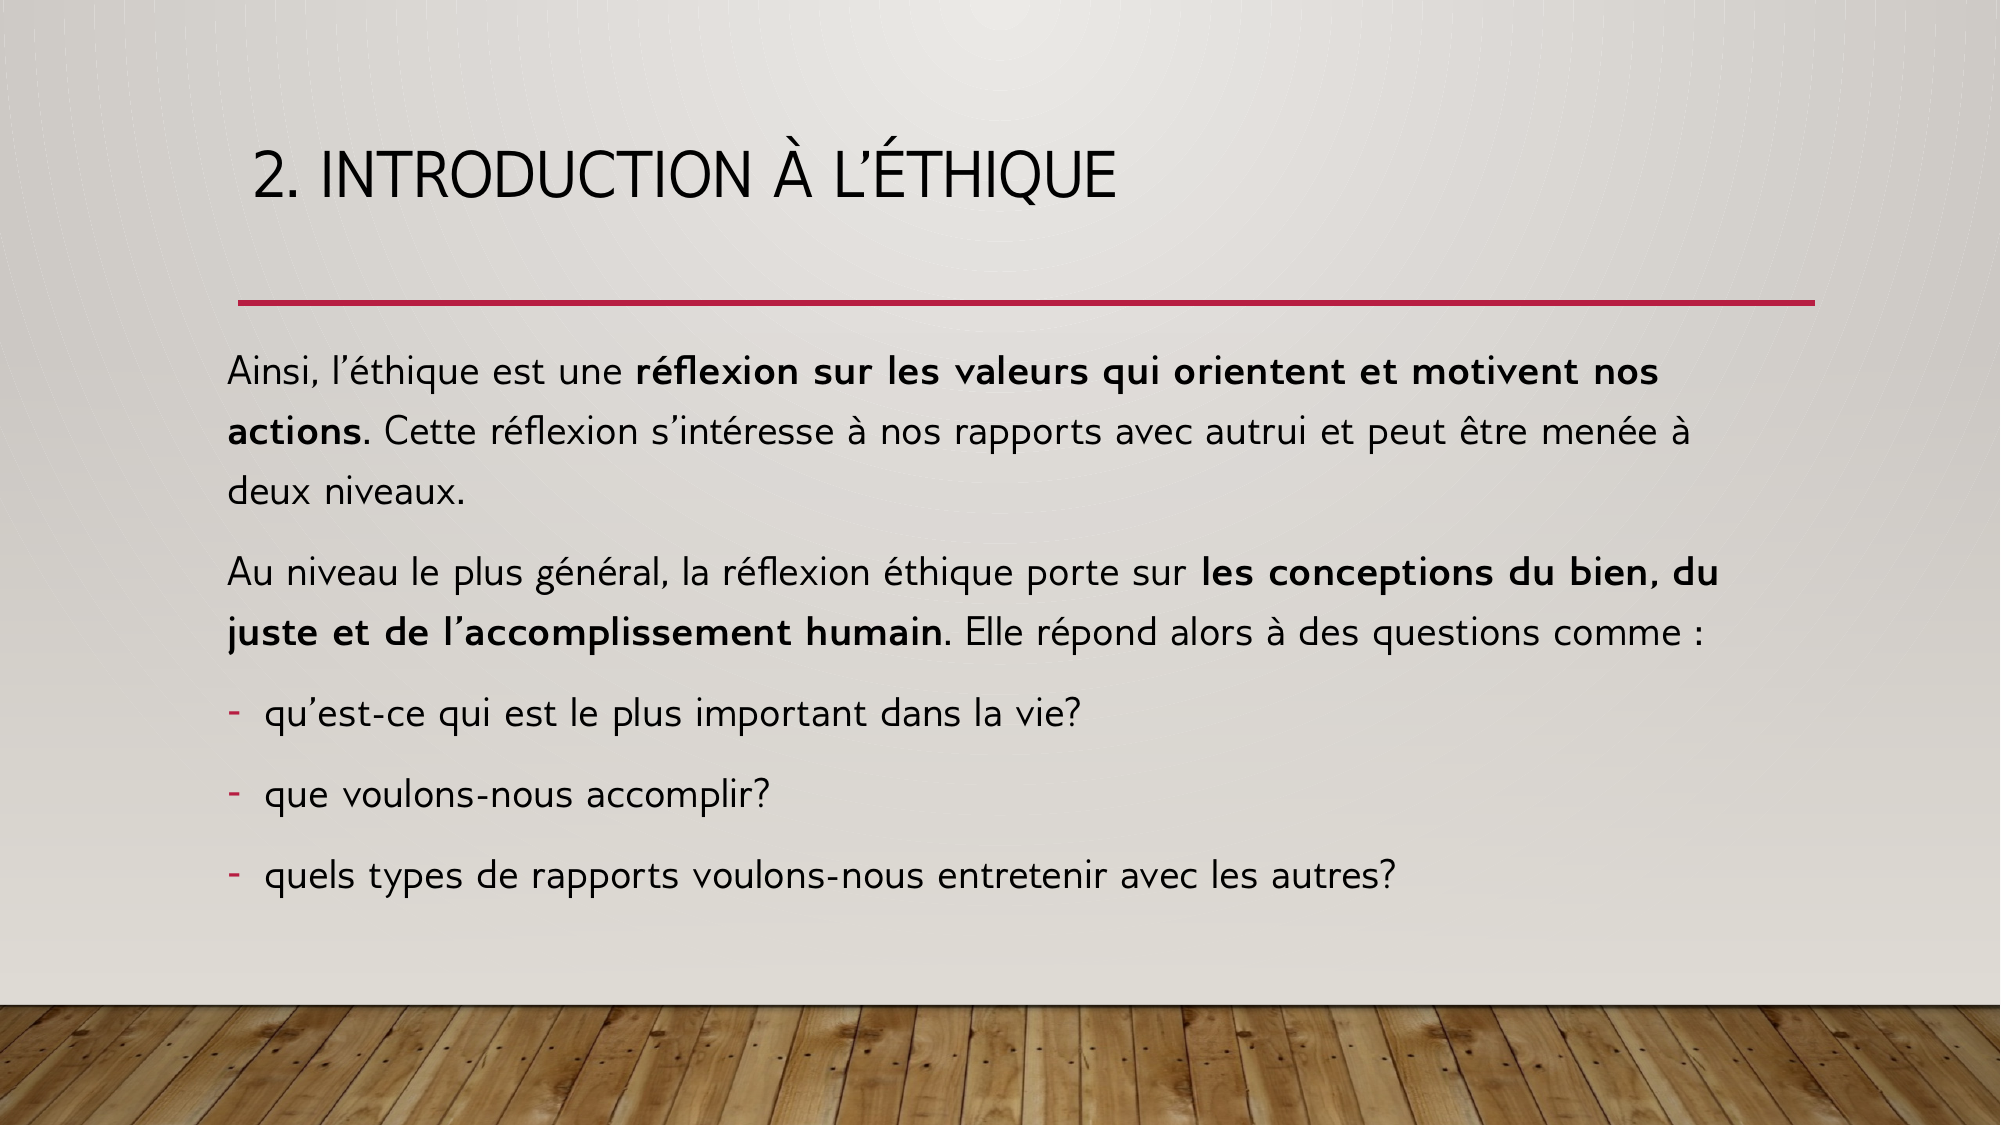

# 2. Introduction à l’éthique
Ainsi, l’éthique est une réflexion sur les valeurs qui orientent et motivent nos actions. Cette réflexion s’intéresse à nos rapports avec autrui et peut être menée à deux niveaux.
Au niveau le plus général, la réflexion éthique porte sur les conceptions du bien, du juste et de l’accomplissement humain. Elle répond alors à des questions comme :
qu’est-ce qui est le plus important dans la vie?
que voulons-nous accomplir?
quels types de rapports voulons-nous entretenir avec les autres?